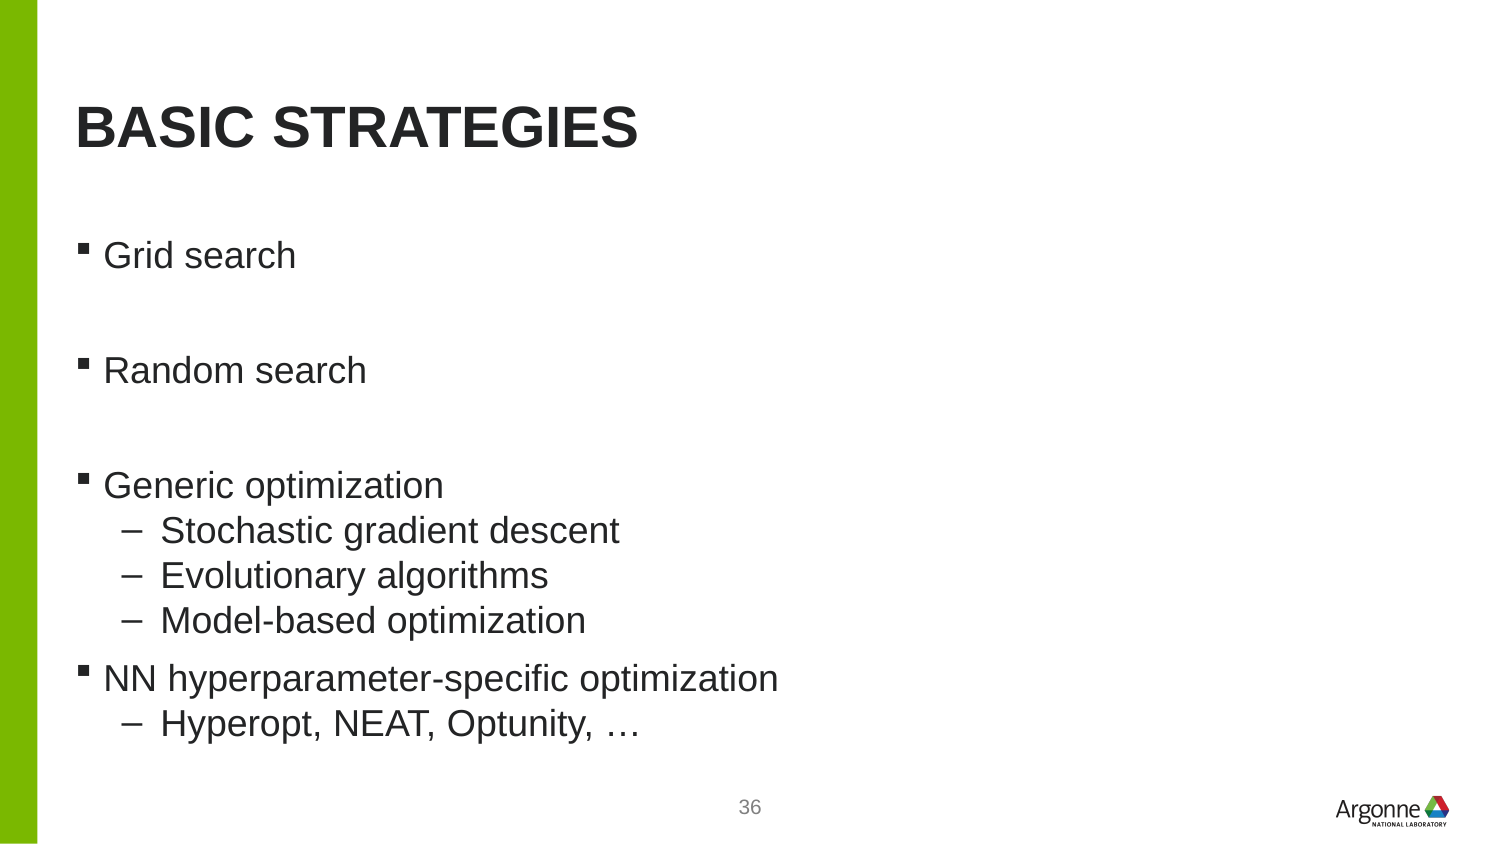

# BASIC STRATEGIES

Grid search

Random search

Generic optimization
Stochastic gradient descent
Evolutionary algorithms
Model-based optimization
NN hyperparameter-specific optimization
Hyperopt, NEAT, Optunity, …

36